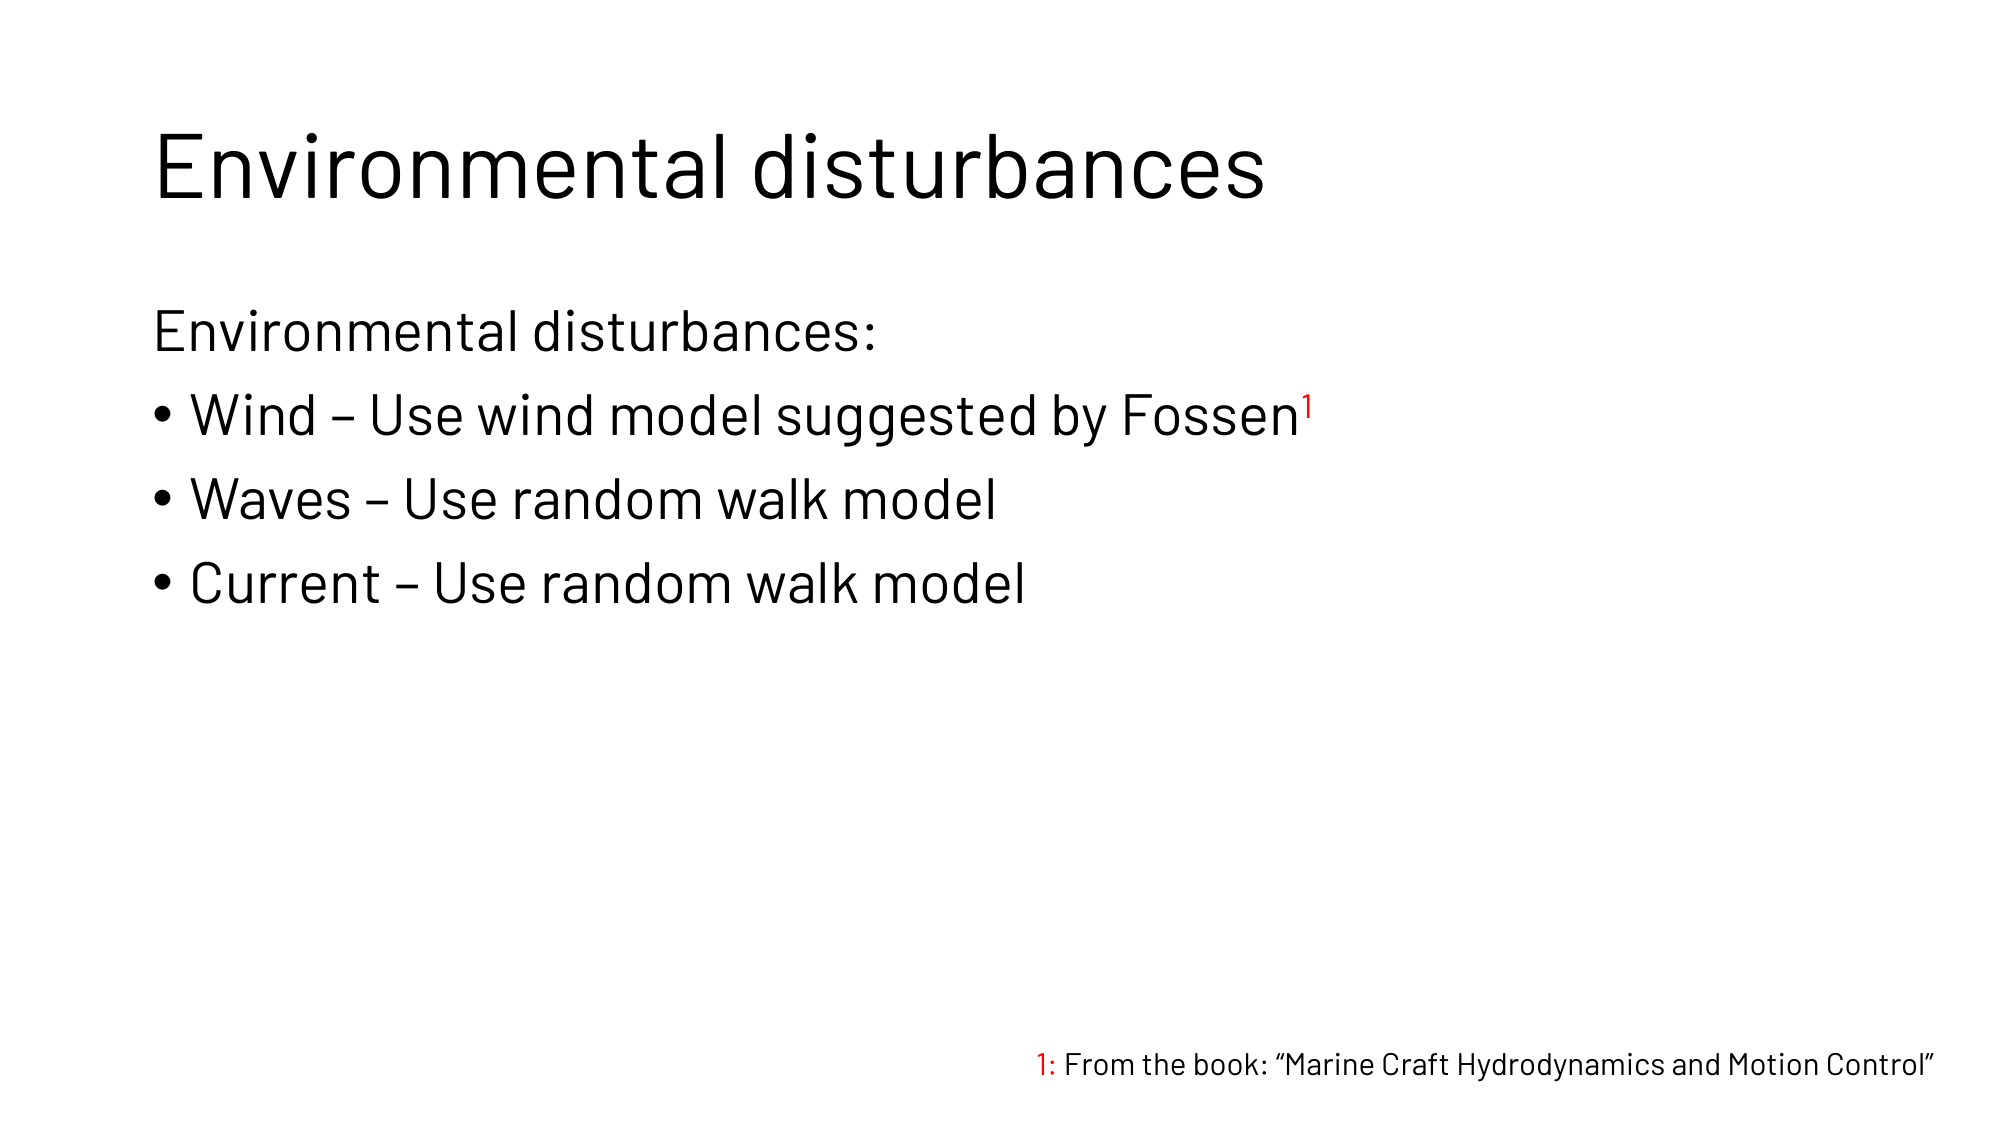

# Environmental disturbances
Environmental disturbances:
Wind – Use wind model suggested by Fossen1
Waves – Use random walk model
Current – Use random walk model
1: From the book: “Marine Craft Hydrodynamics and Motion Control”